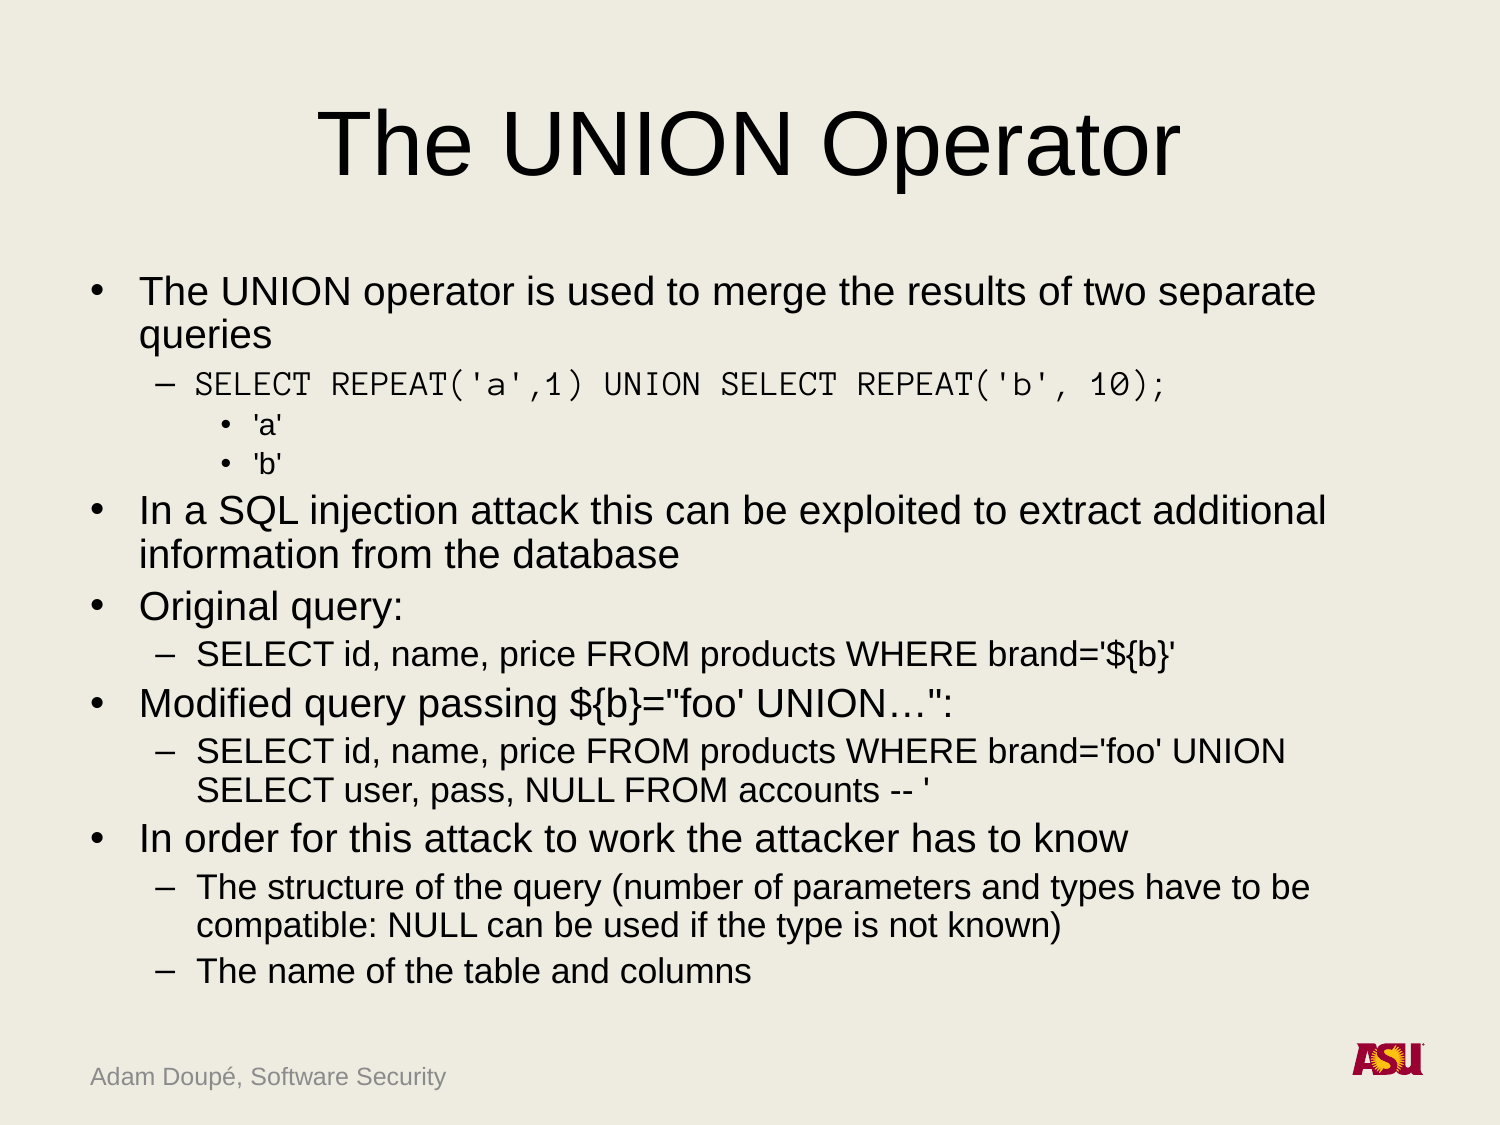

# The UNION Operator
The UNION operator is used to merge the results of two separate queries
SELECT REPEAT('a',1) UNION SELECT REPEAT('b', 10);
'a'
'b'
In a SQL injection attack this can be exploited to extract additional information from the database
Original query:
SELECT id, name, price FROM products WHERE brand='${b}'
Modified query passing ${b}="foo' UNION…":
SELECT id, name, price FROM products WHERE brand='foo' UNION SELECT user, pass, NULL FROM accounts -- '
In order for this attack to work the attacker has to know
The structure of the query (number of parameters and types have to be compatible: NULL can be used if the type is not known)
The name of the table and columns